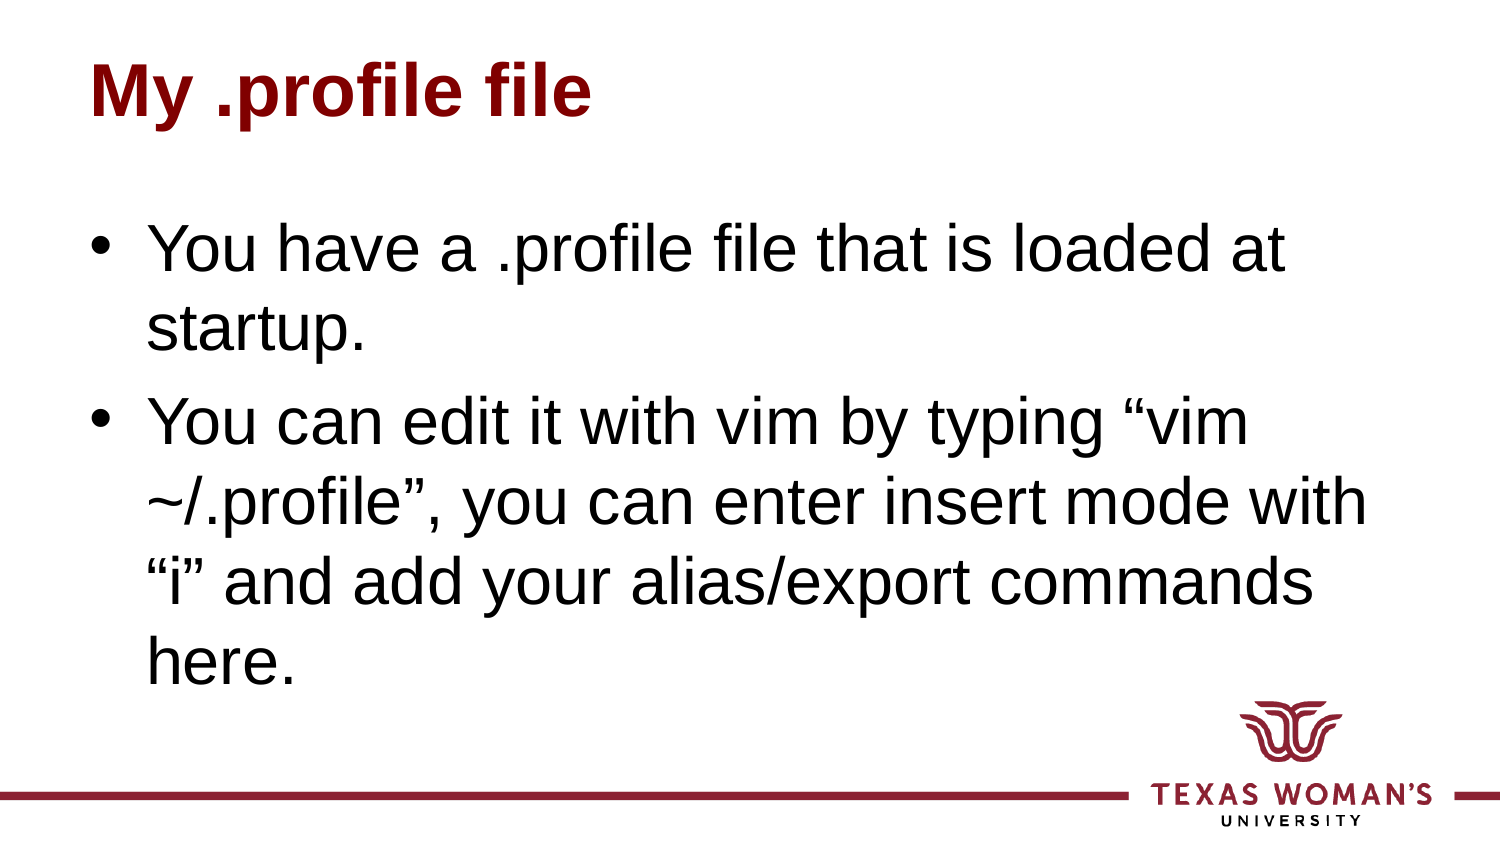

# My .profile file
You have a .profile file that is loaded at startup.
You can edit it with vim by typing “vim ~/.profile”, you can enter insert mode with “i” and add your alias/export commands here.